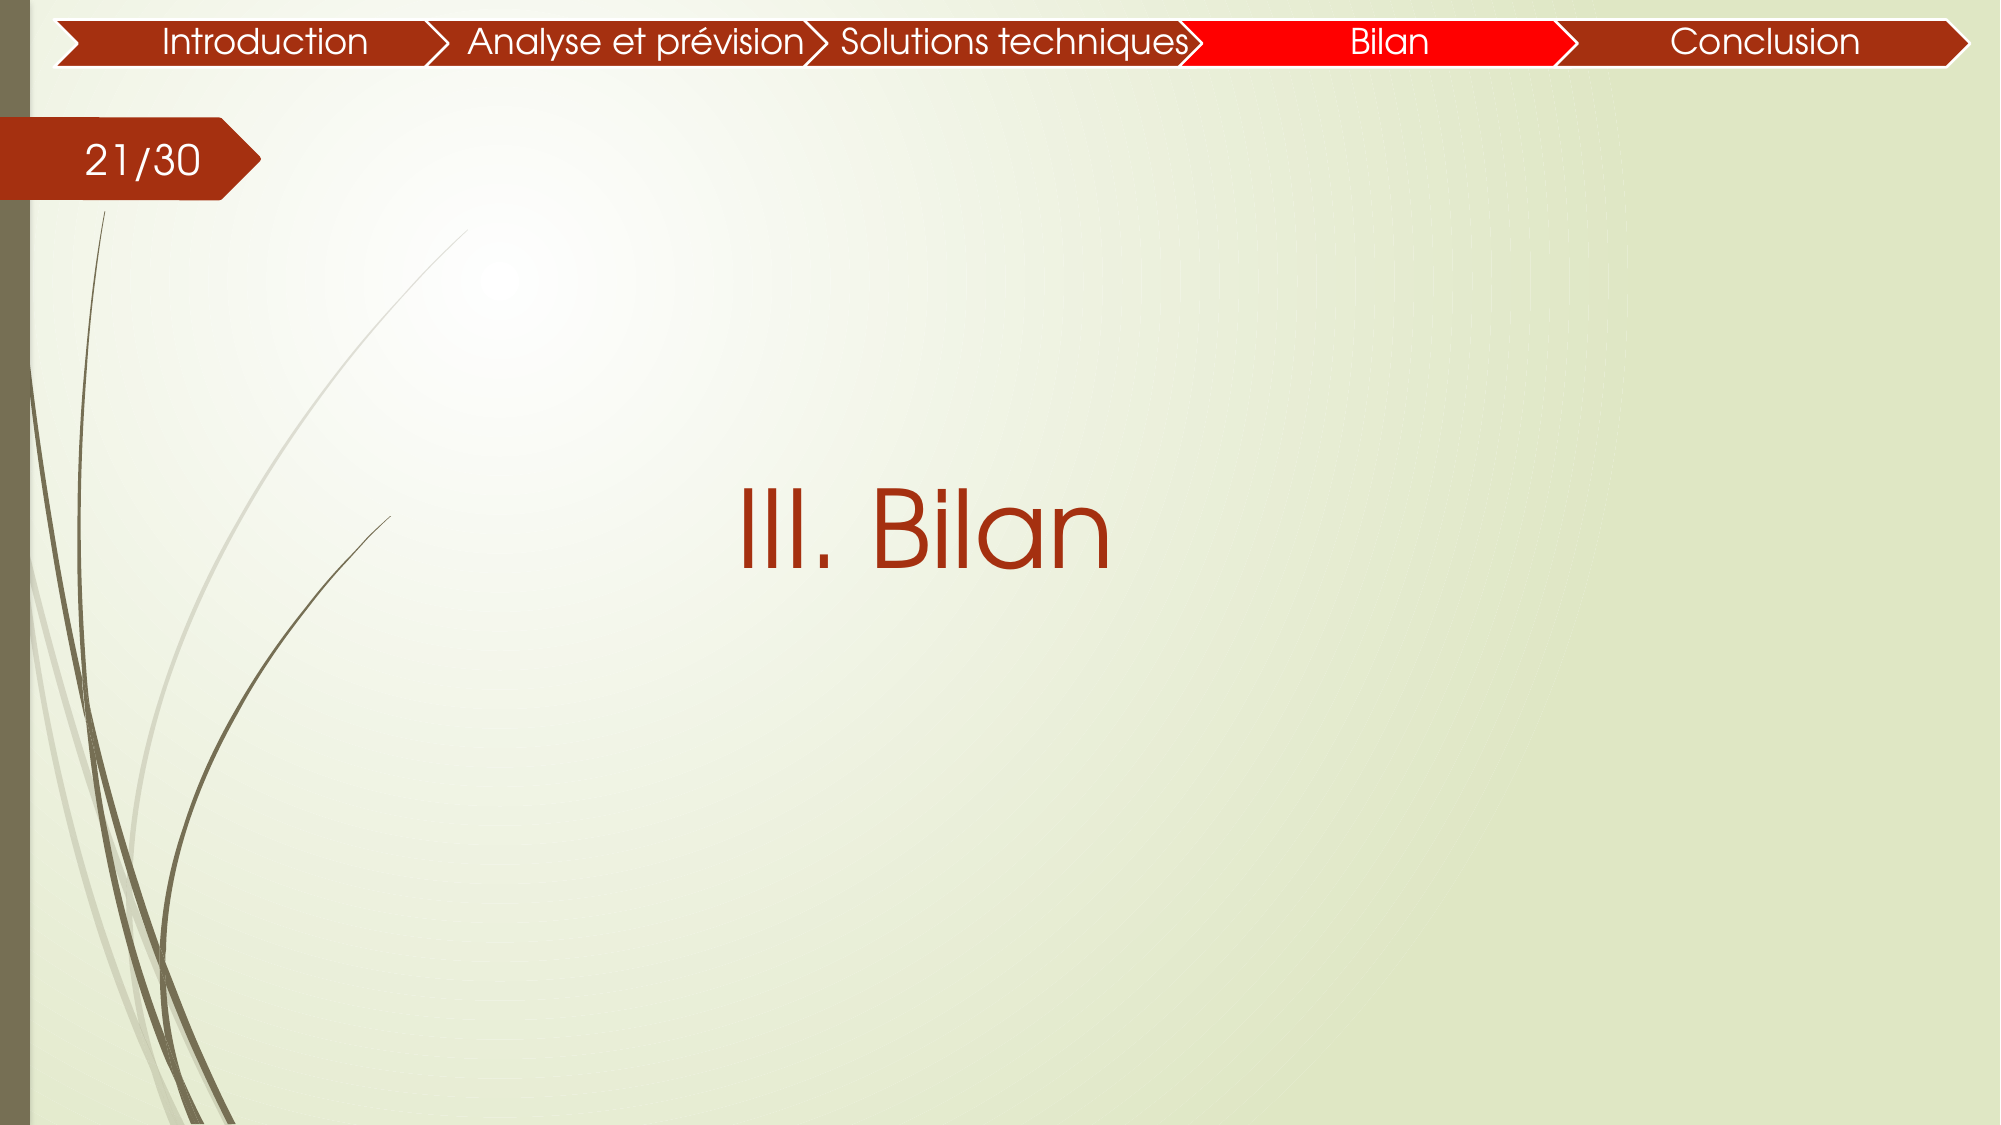

Introduction
Analyse et prévision
Solutions techniques
Bilan
Conclusion
21/30
# III. Bilan